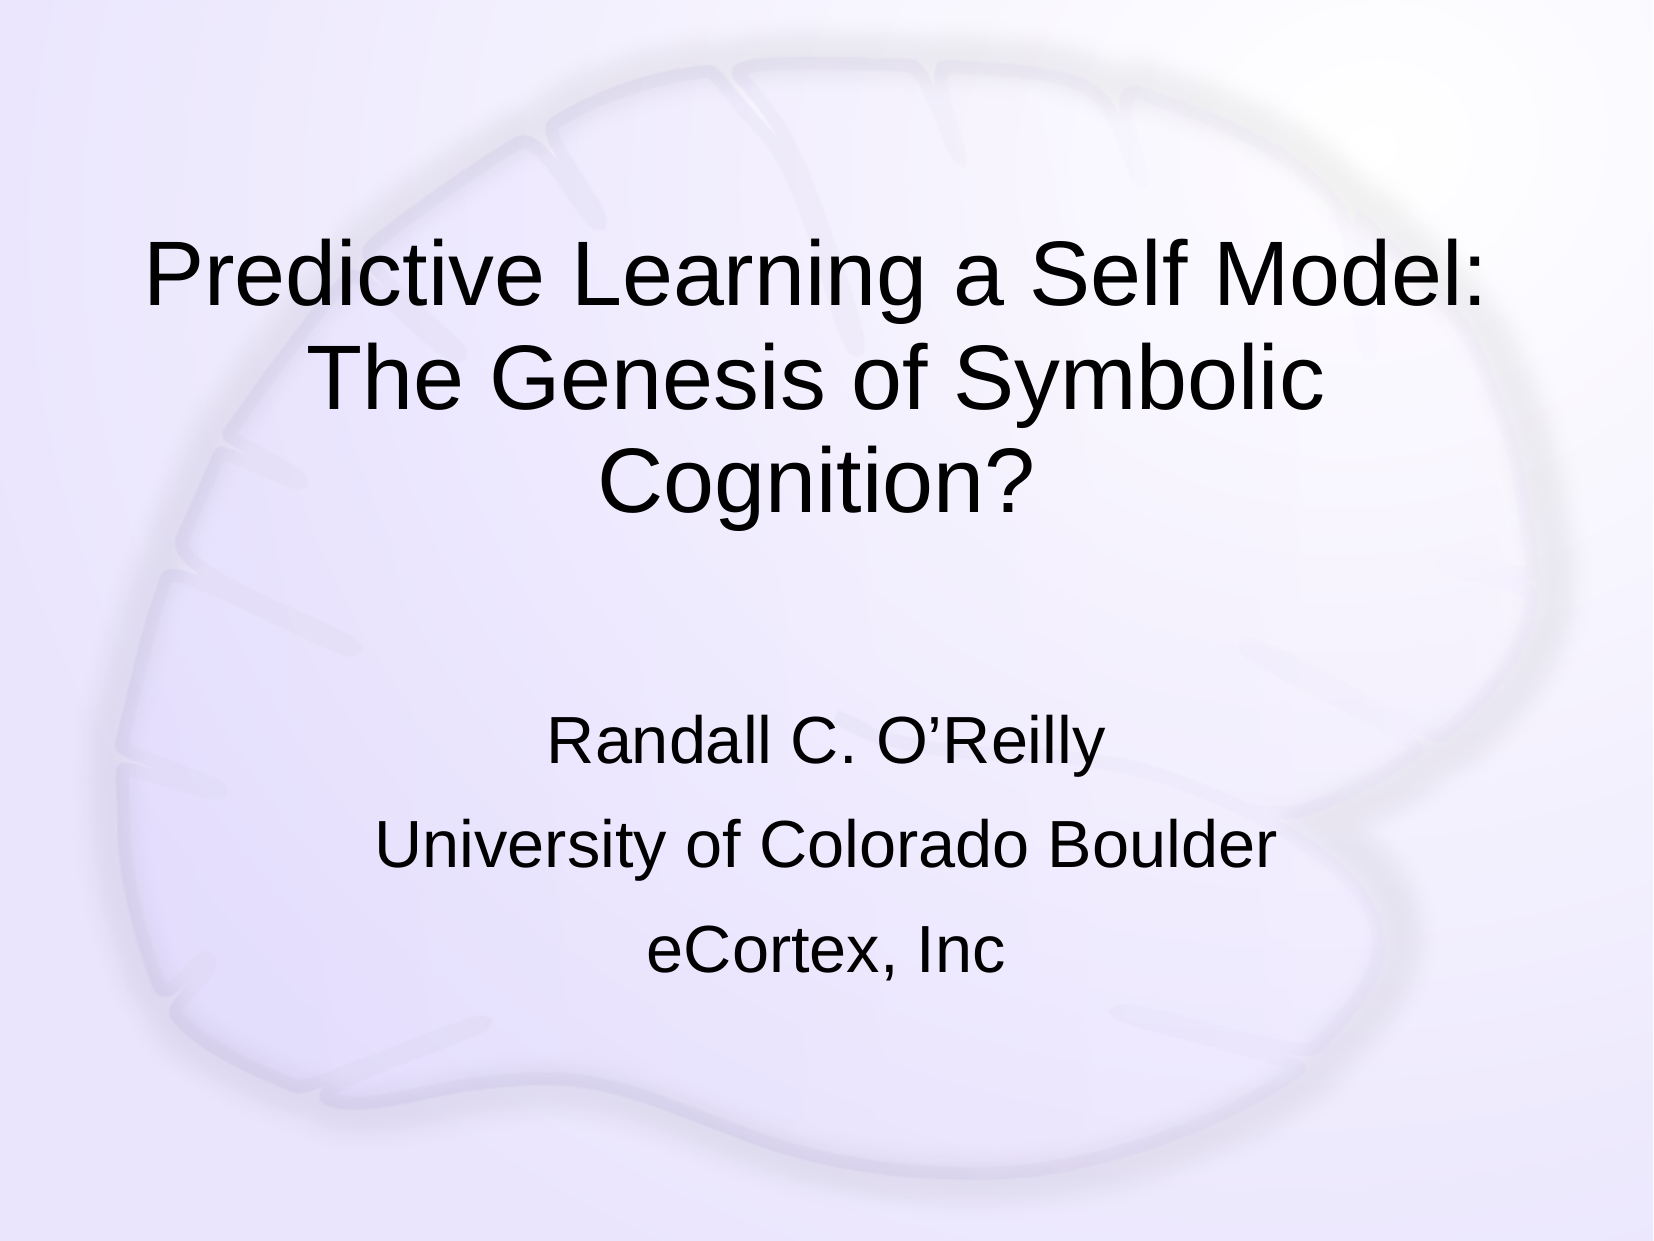

# Predictive Learning a Self Model: The Genesis of Symbolic Cognition?
Randall C. O’Reilly
University of Colorado Boulder
eCortex, Inc